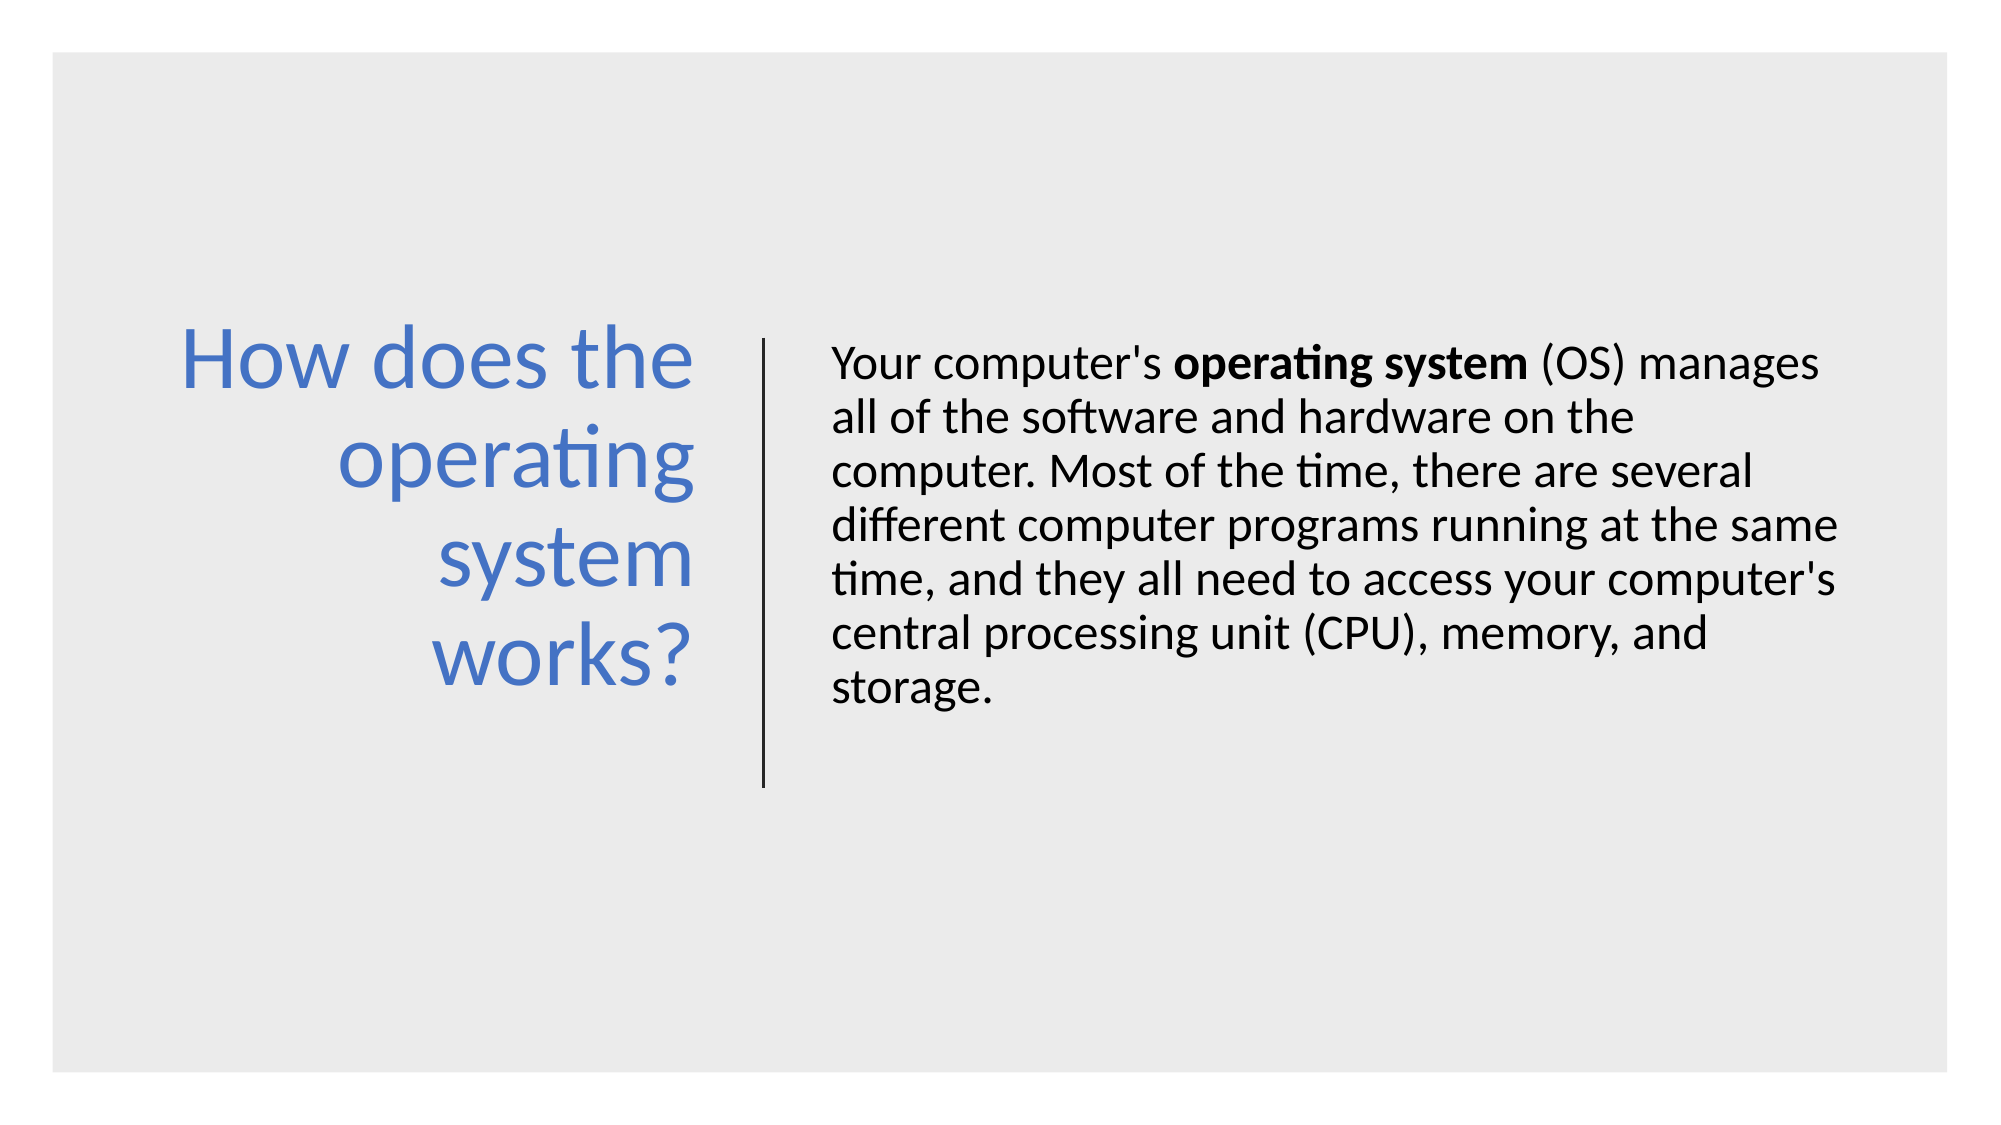

# How does the operating system works?
Your computer's operating system (OS) manages all of the software and hardware on the computer. Most of the time, there are several different computer programs running at the same time, and they all need to access your computer's central processing unit (CPU), memory, and storage.